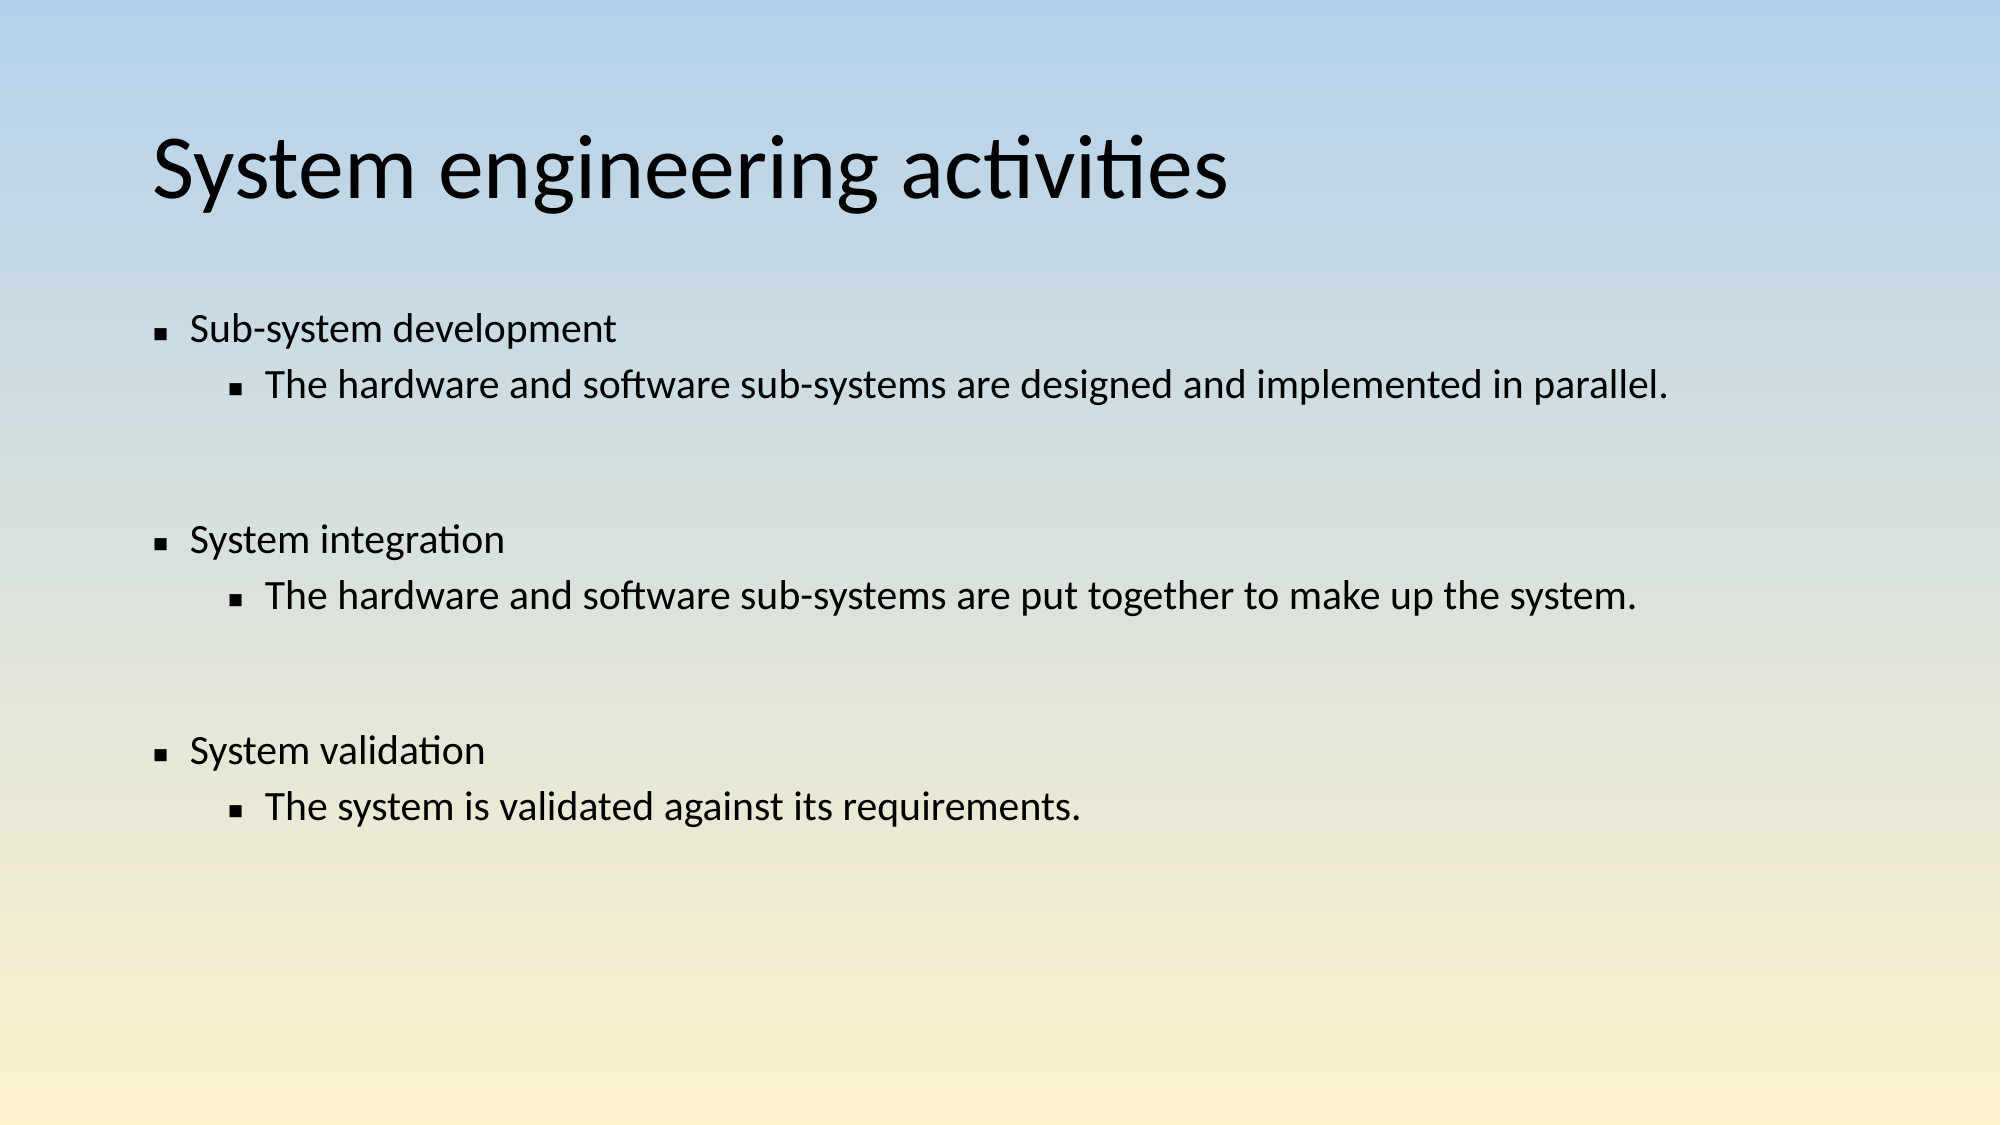

# System engineering activities
Sub-system development
The hardware and software sub-systems are designed and implemented in parallel.

System integration
The hardware and software sub-systems are put together to make up the system.

System validation
The system is validated against its requirements.